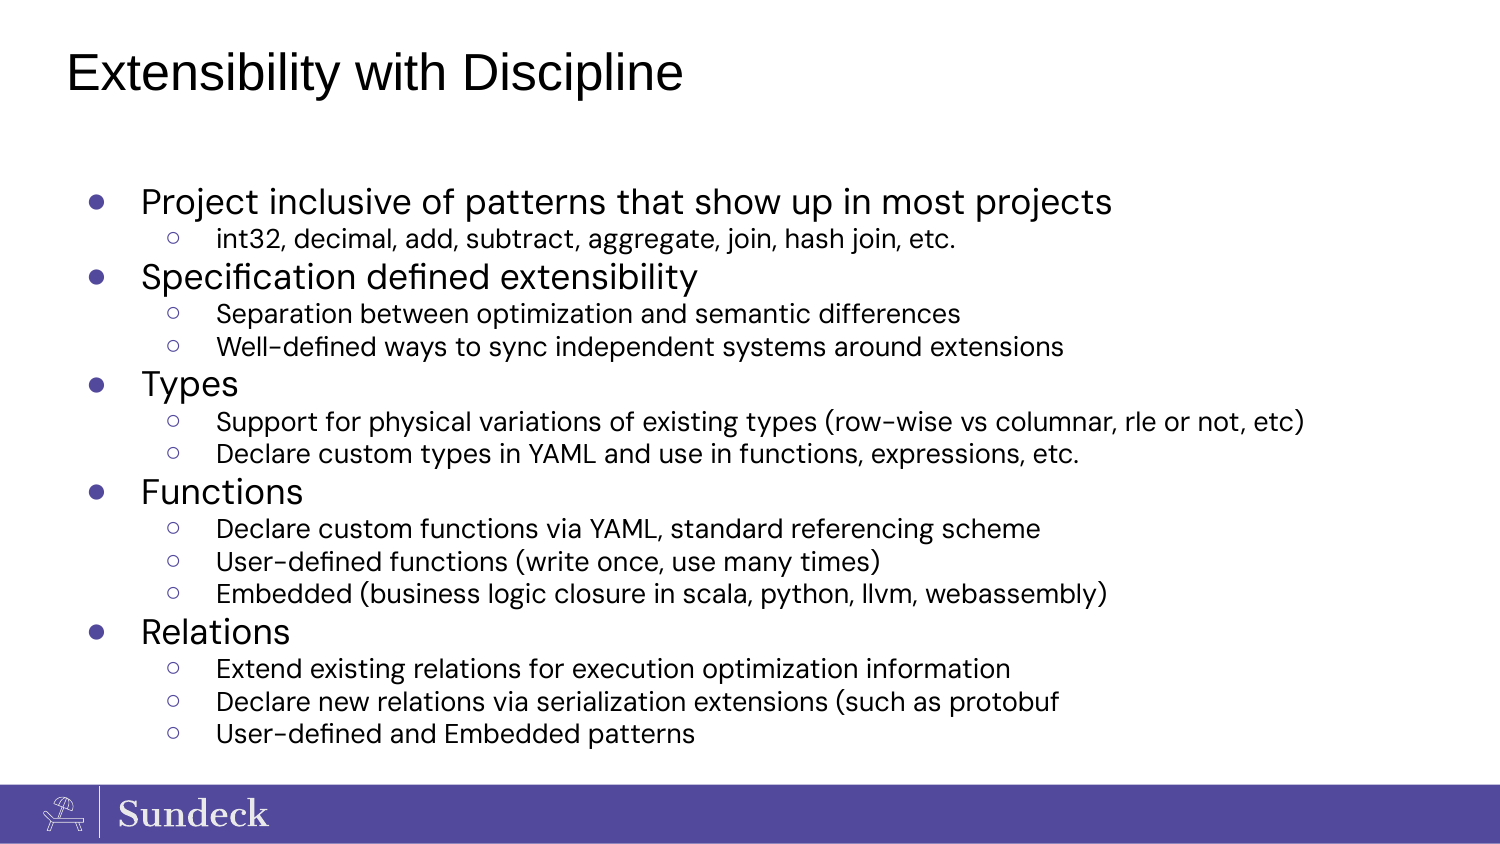

# Extensibility with Discipline
Project inclusive of patterns that show up in most projects
int32, decimal, add, subtract, aggregate, join, hash join, etc.
Specification defined extensibility
Separation between optimization and semantic differences
Well-defined ways to sync independent systems around extensions
Types
Support for physical variations of existing types (row-wise vs columnar, rle or not, etc)
Declare custom types in YAML and use in functions, expressions, etc.
Functions
Declare custom functions via YAML, standard referencing scheme
User-defined functions (write once, use many times)
Embedded (business logic closure in scala, python, llvm, webassembly)
Relations
Extend existing relations for execution optimization information
Declare new relations via serialization extensions (such as protobuf
User-defined and Embedded patterns